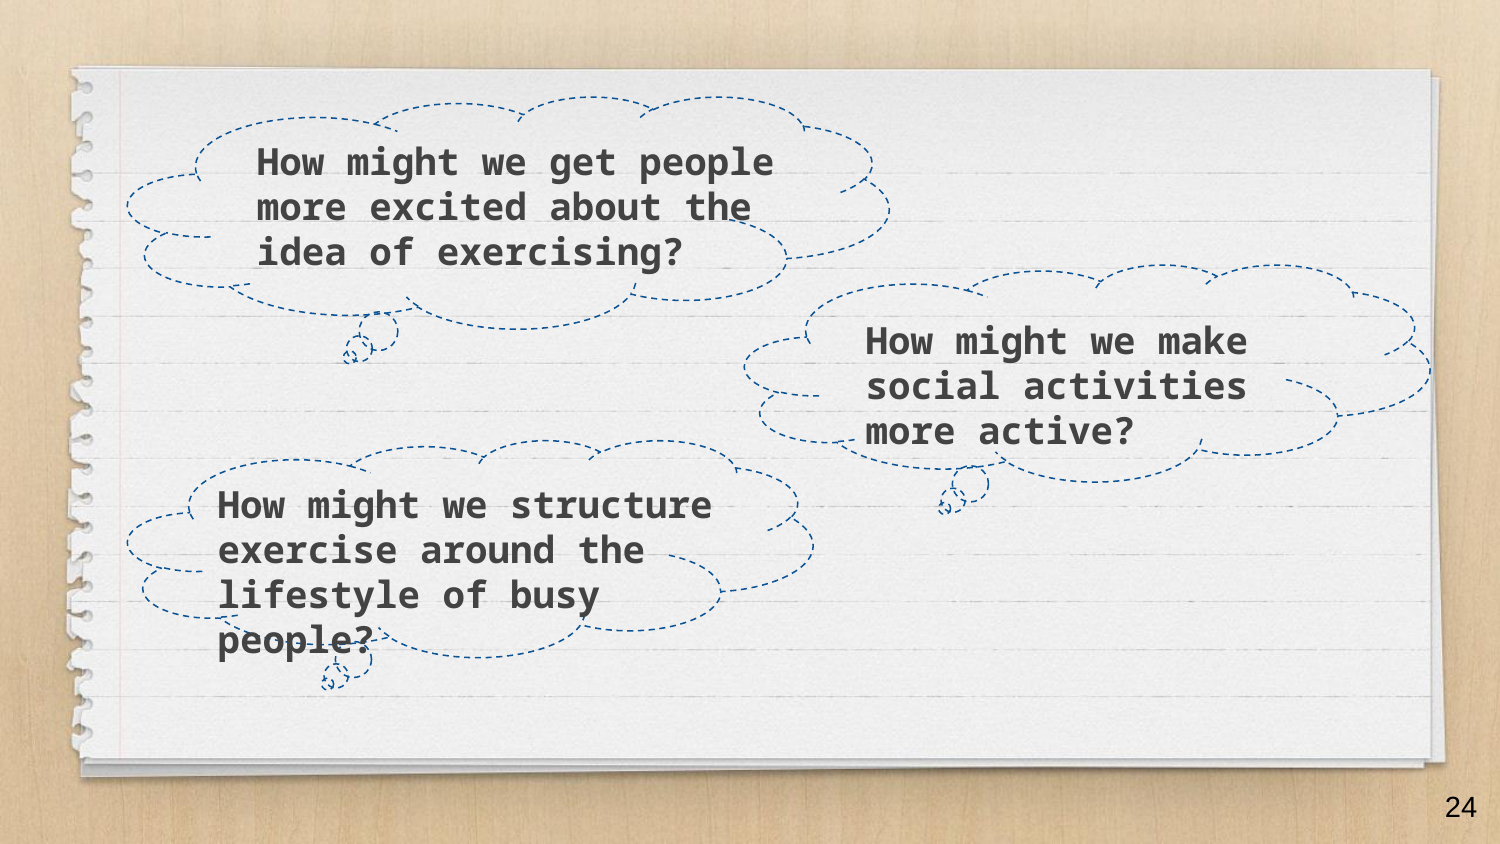

How might we get people more excited about the idea of exercising?

How might we make social activities more active?

How might we structure exercise around the lifestyle of busy people?
24